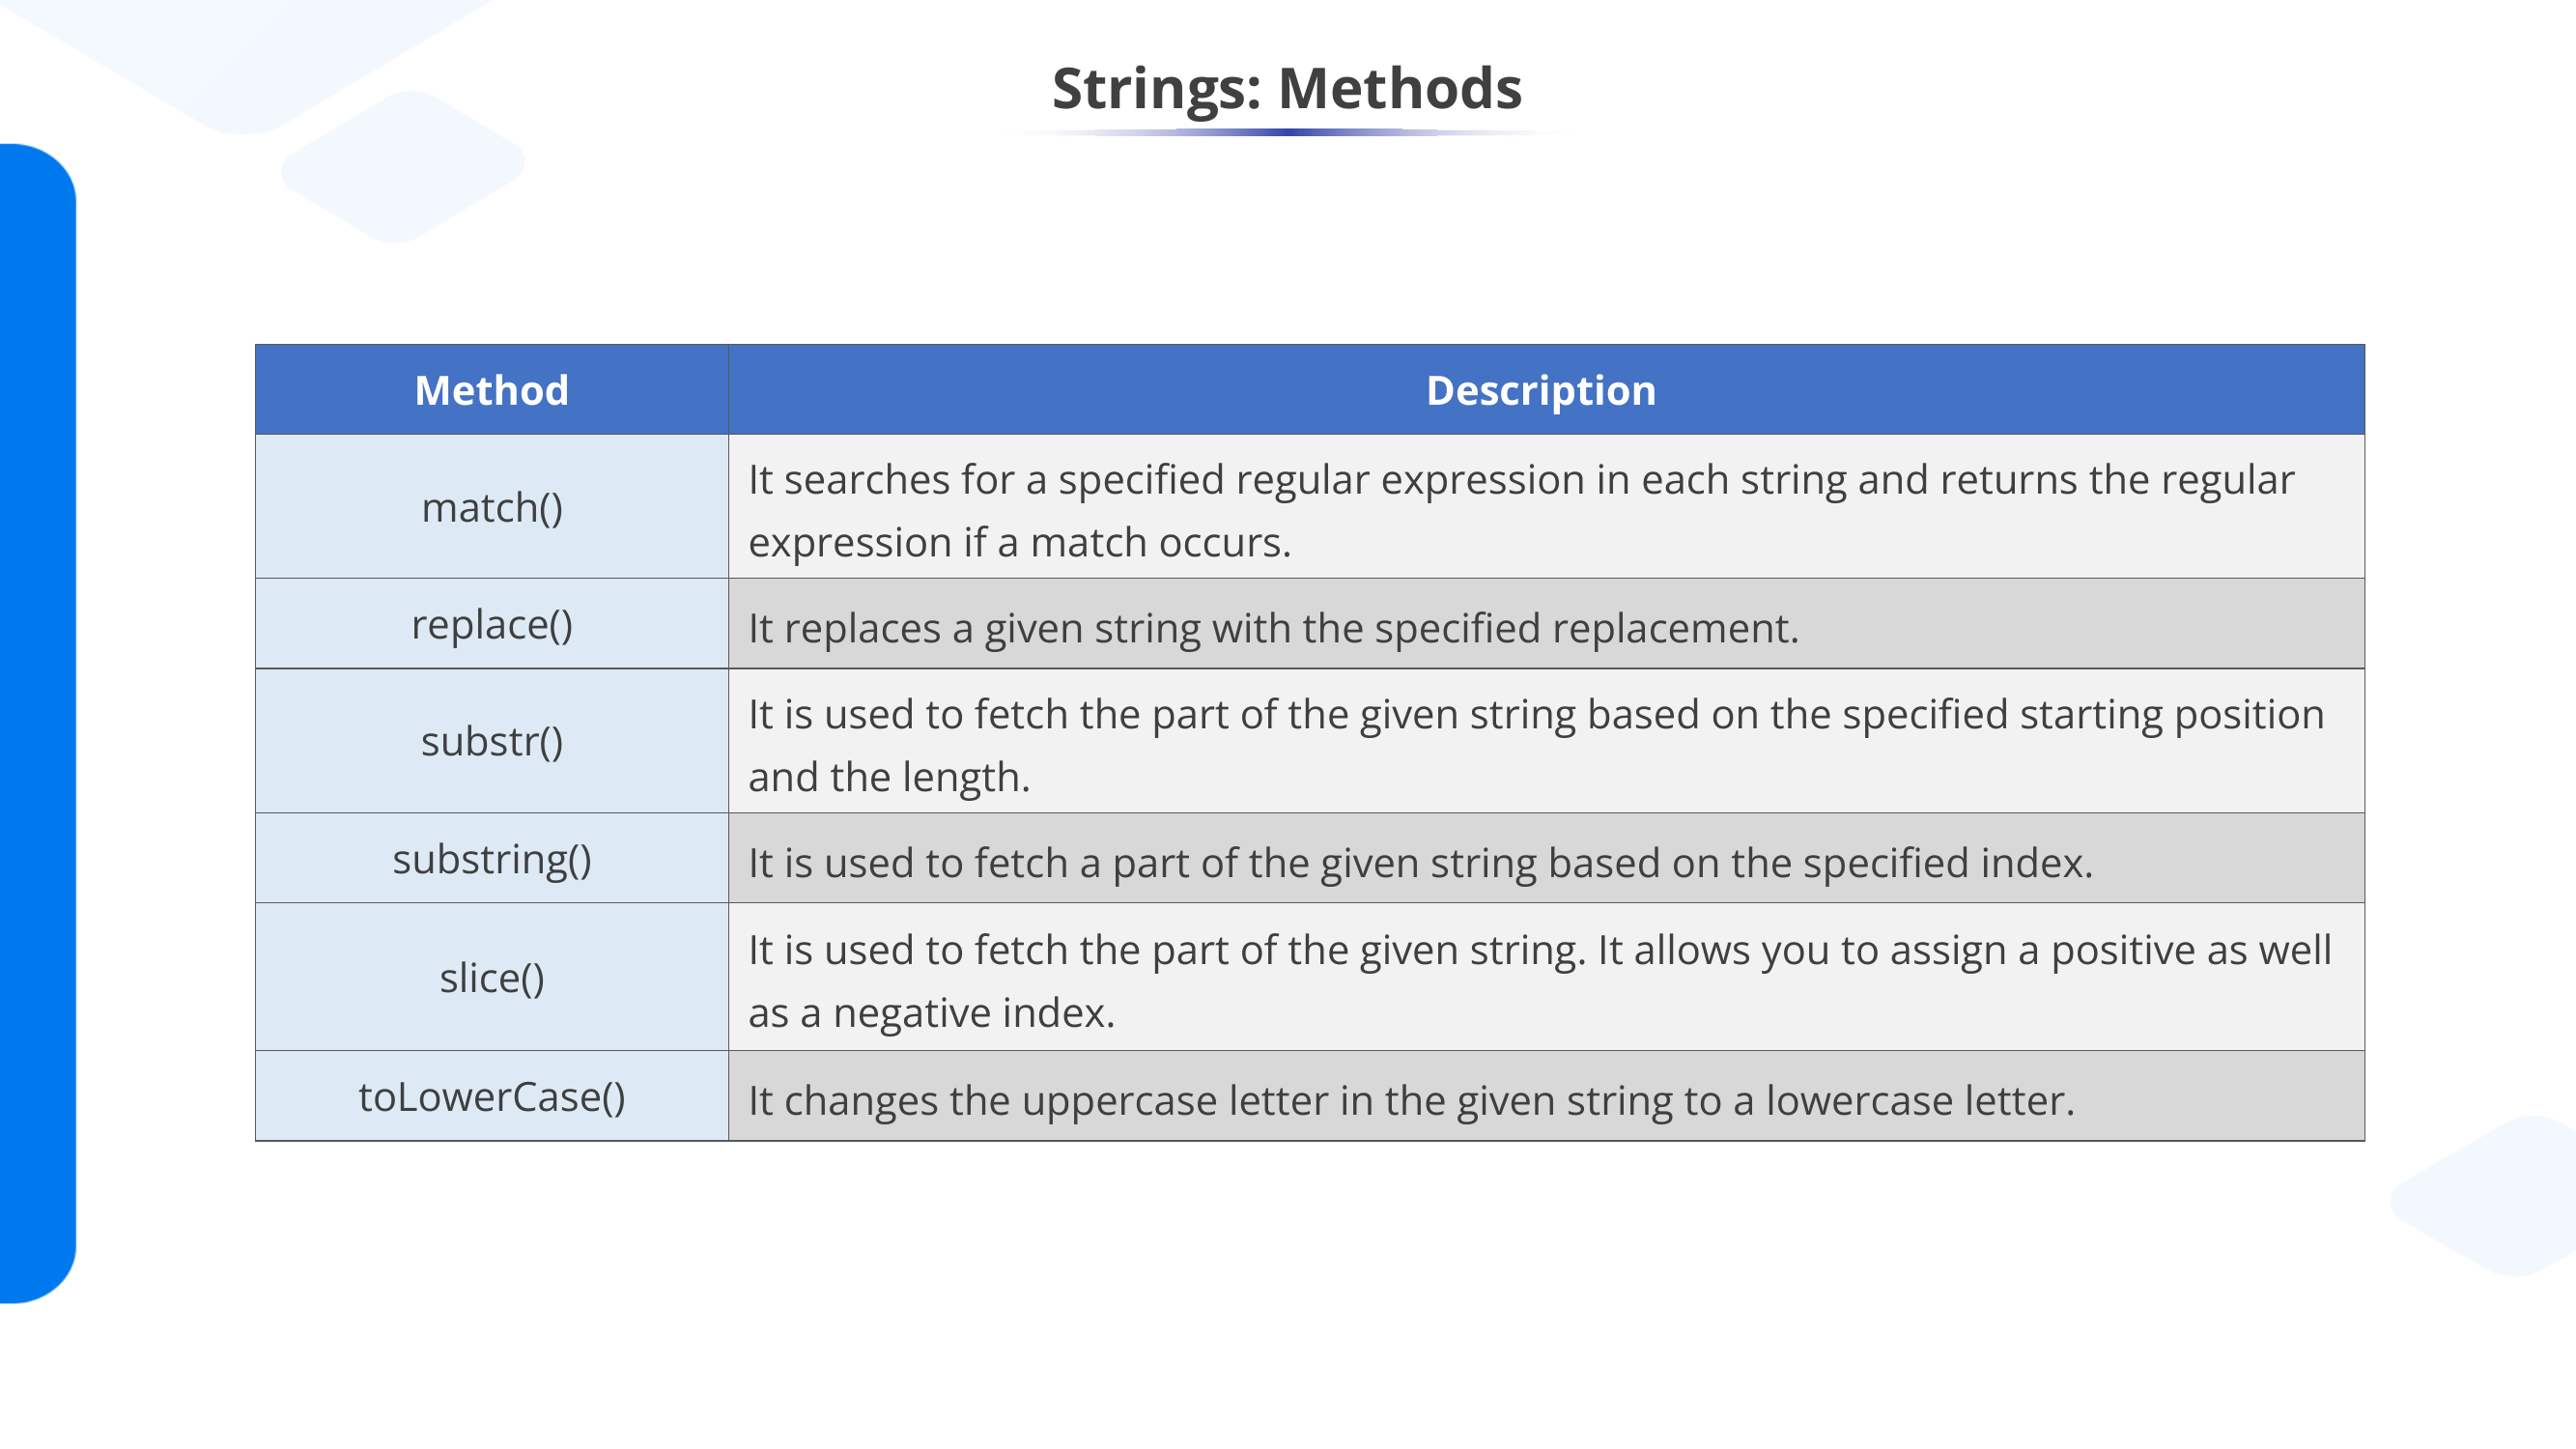

# Strings: Methods

| Method | Description |
| --- | --- |
| match() | It searches for a specified regular expression in each string and returns the regular expression if a match occurs. |
| replace() | It replaces a given string with the specified replacement. |
| substr() | It is used to fetch the part of the given string based on the specified starting position and the length. |
| substring() | It is used to fetch a part of the given string based on the specified index. |
| slice() | It is used to fetch the part of the given string. It allows you to assign a positive as well as a negative index. |
| toLowerCase() | It changes the uppercase letter in the given string to a lowercase letter. |